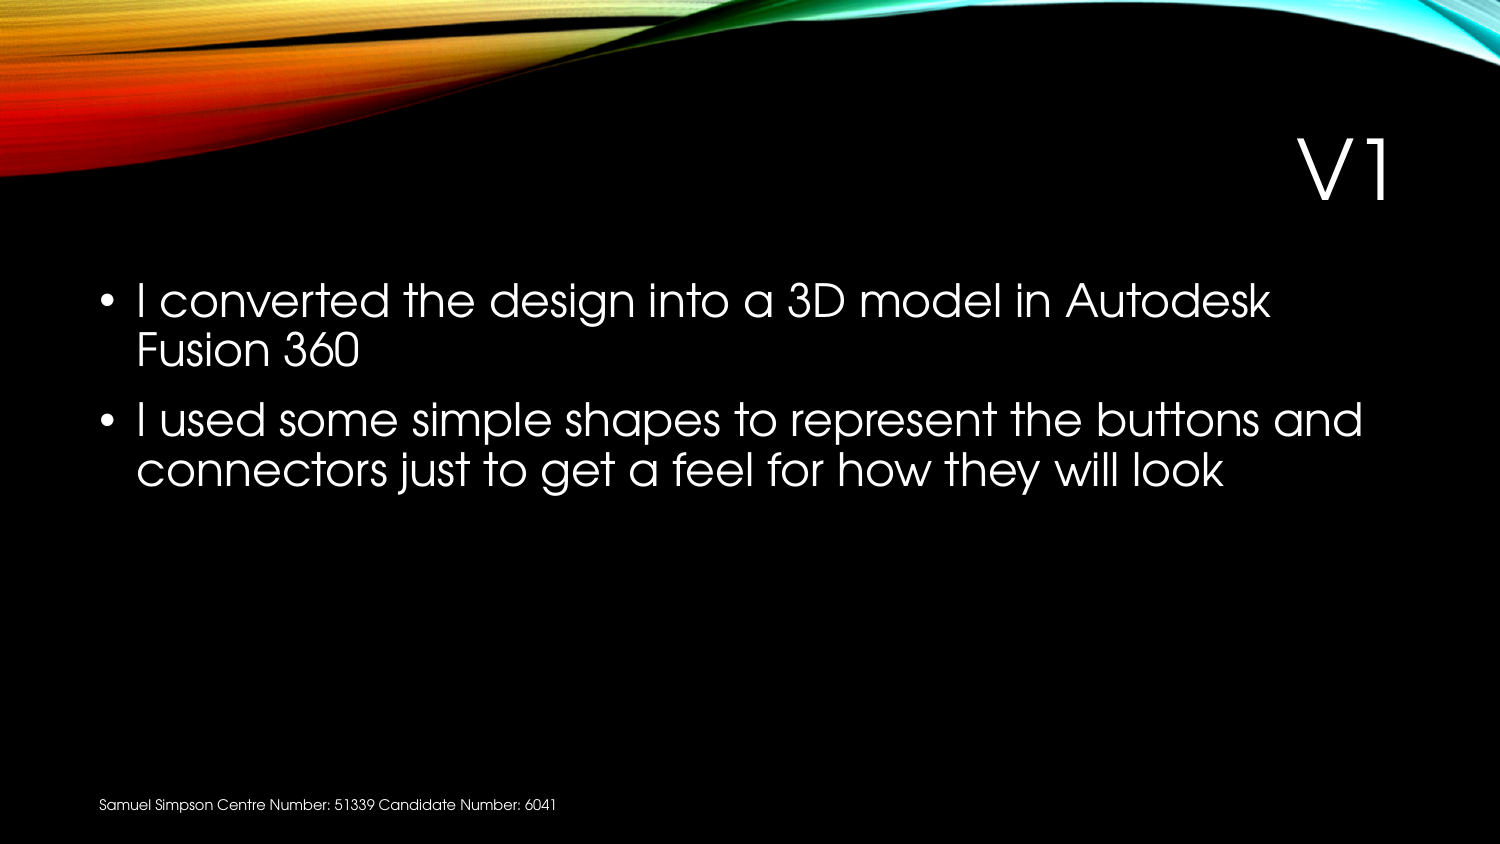

# V1
I converted the design into a 3D model in Autodesk Fusion 360
I used some simple shapes to represent the buttons and connectors just to get a feel for how they will look
Samuel Simpson Centre Number: 51339 Candidate Number: 6041